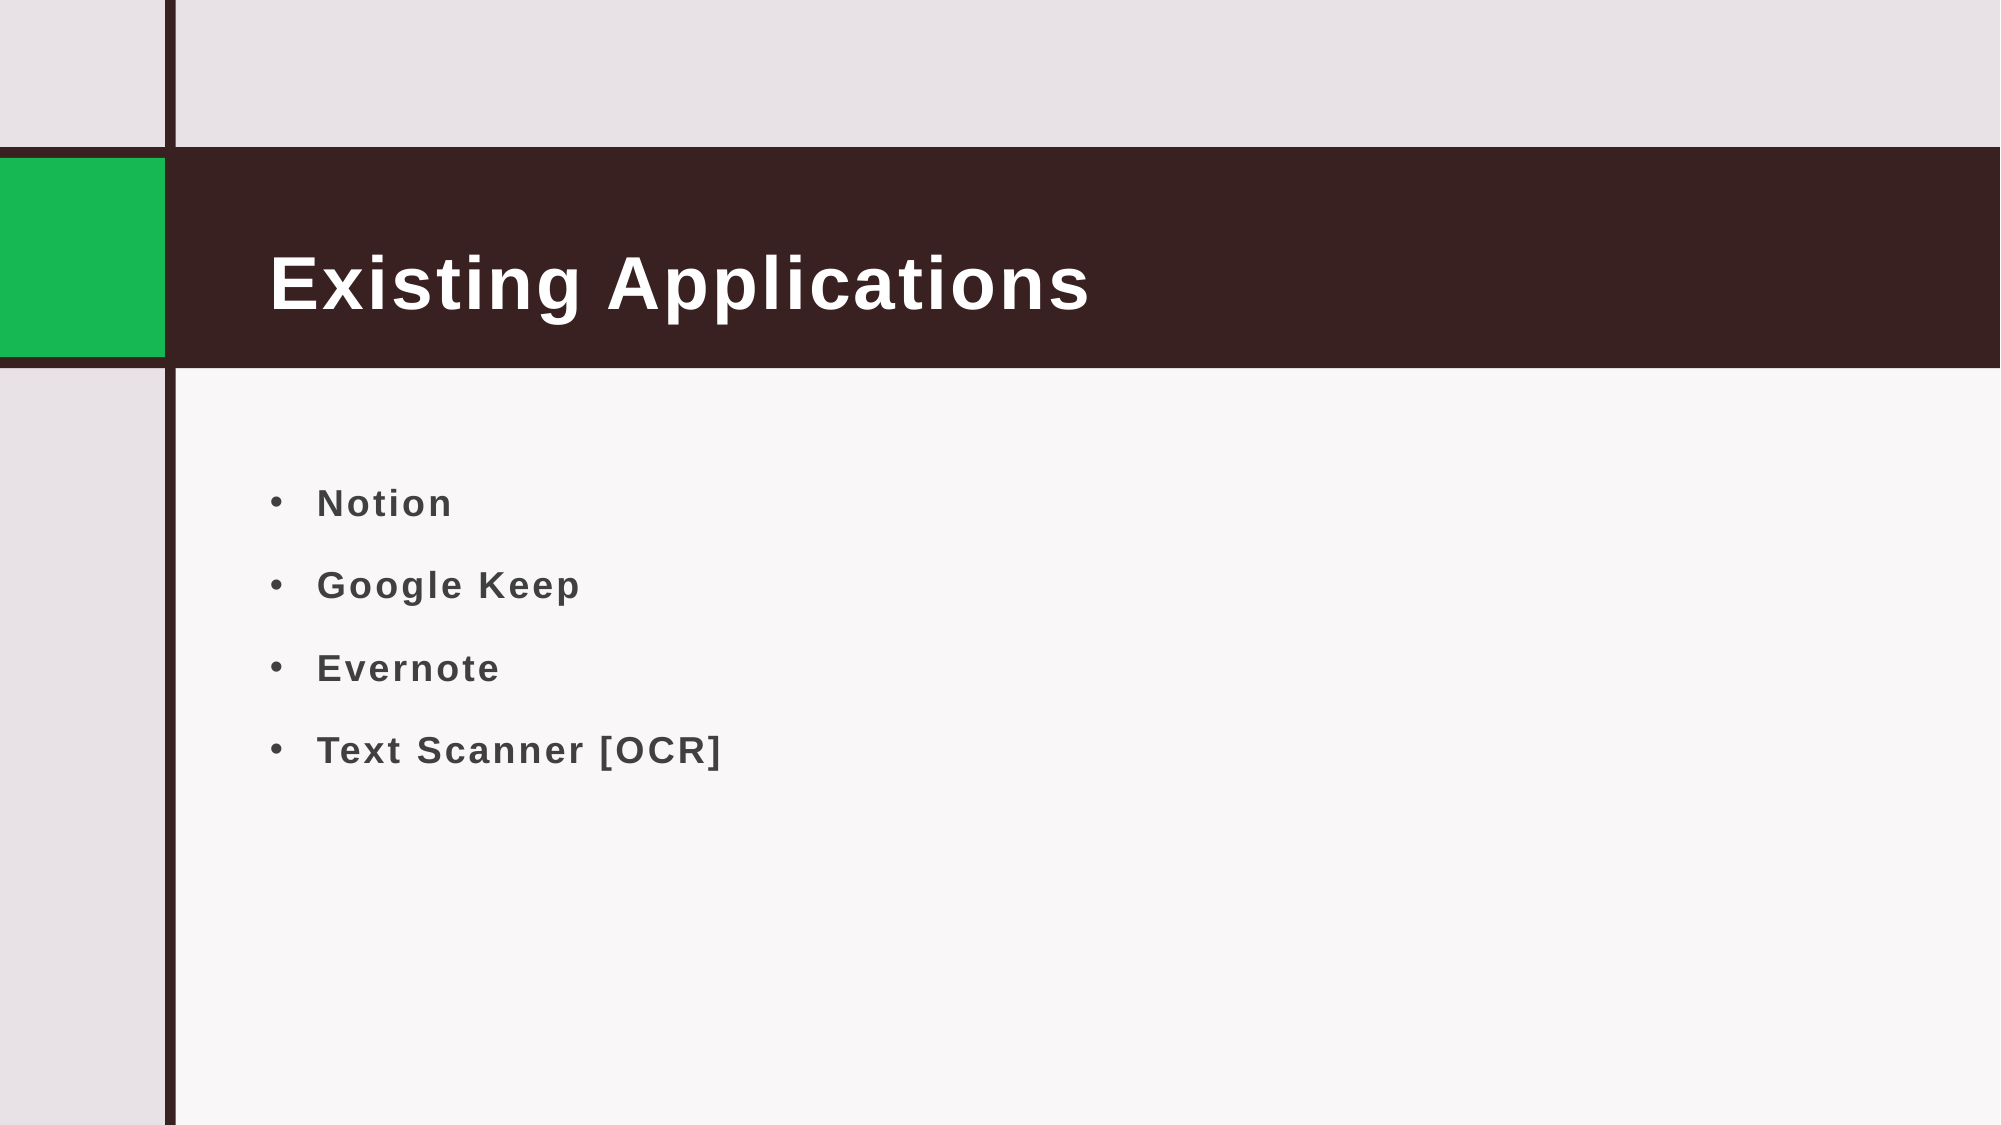

# Existing Applications

Notion
Google Keep
Evernote
Text Scanner [OCR]